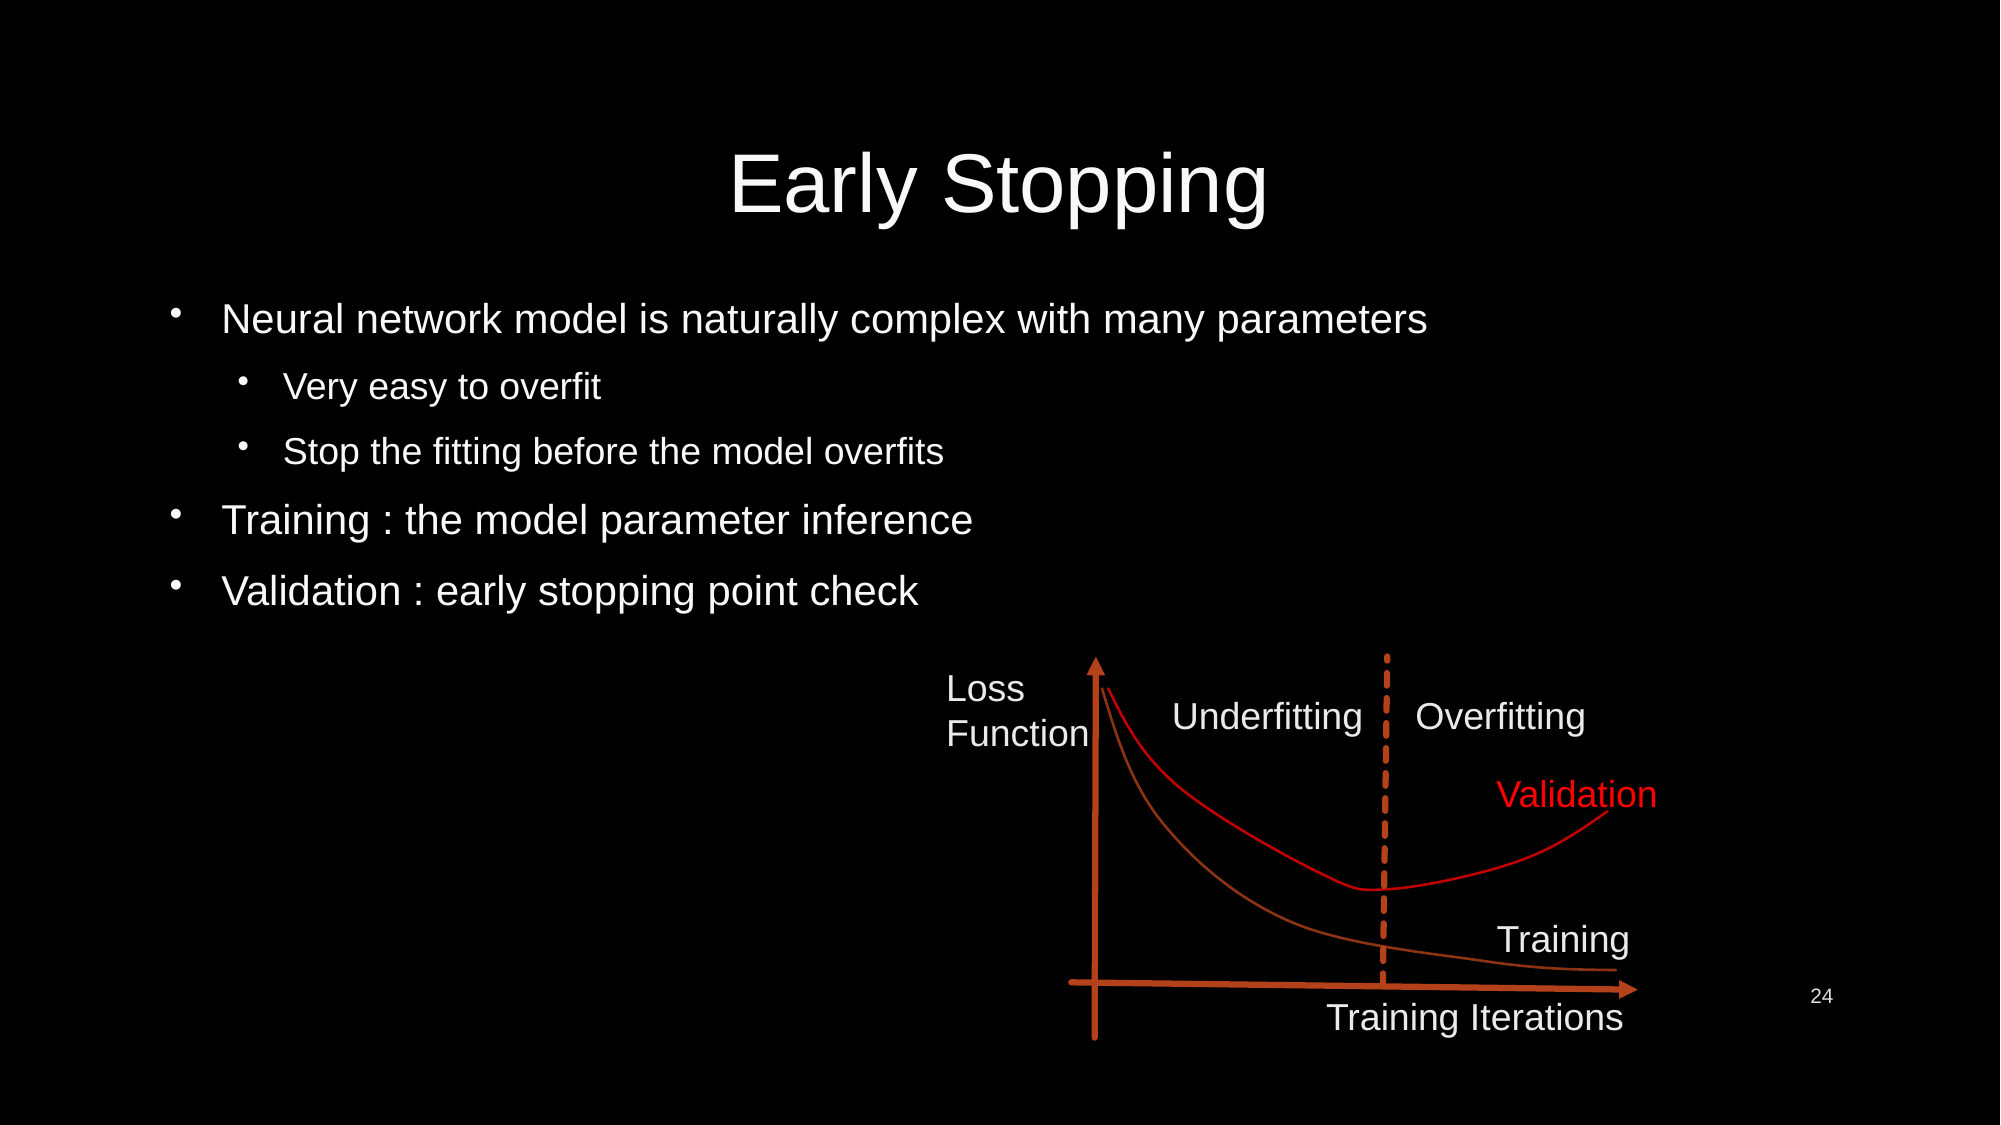

# Early Stopping
Neural network model is naturally complex with many parameters
Very easy to overfit
Stop the fitting before the model overfits
Training : the model parameter inference
Validation : early stopping point check
Loss
Function
Overfitting
Underfitting

Validation
Training
24
Training Iterations